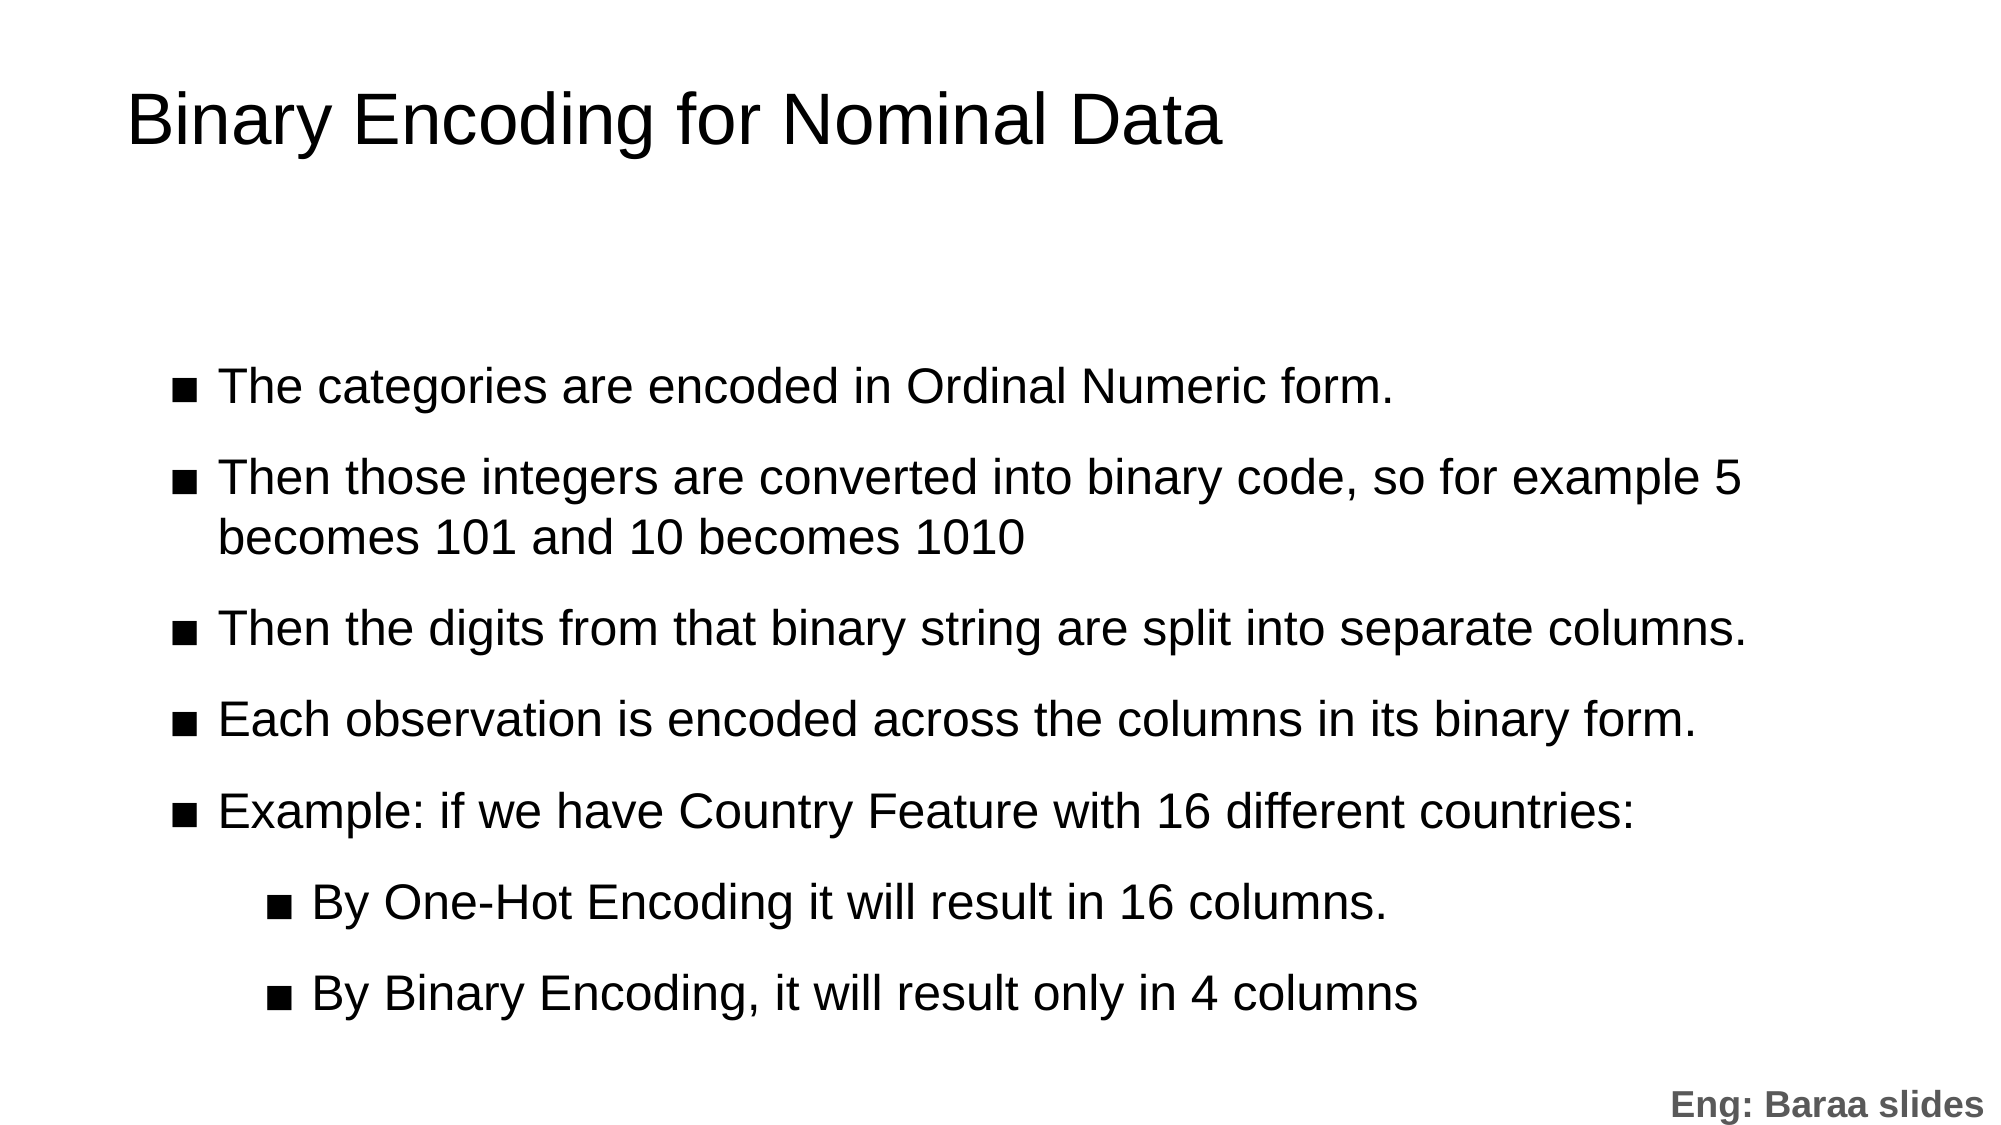

Binary Encoding for Nominal Data

The categories are encoded in Ordinal Numeric form.
Then those integers are converted into binary code, so for example 5 becomes 101 and 10 becomes 1010
Then the digits from that binary string are split into separate columns.
Each observation is encoded across the columns in its binary form.
Example: if we have Country Feature with 16 different countries:
By One-Hot Encoding it will result in 16 columns.
By Binary Encoding, it will result only in 4 columns
Eng: Baraa slides